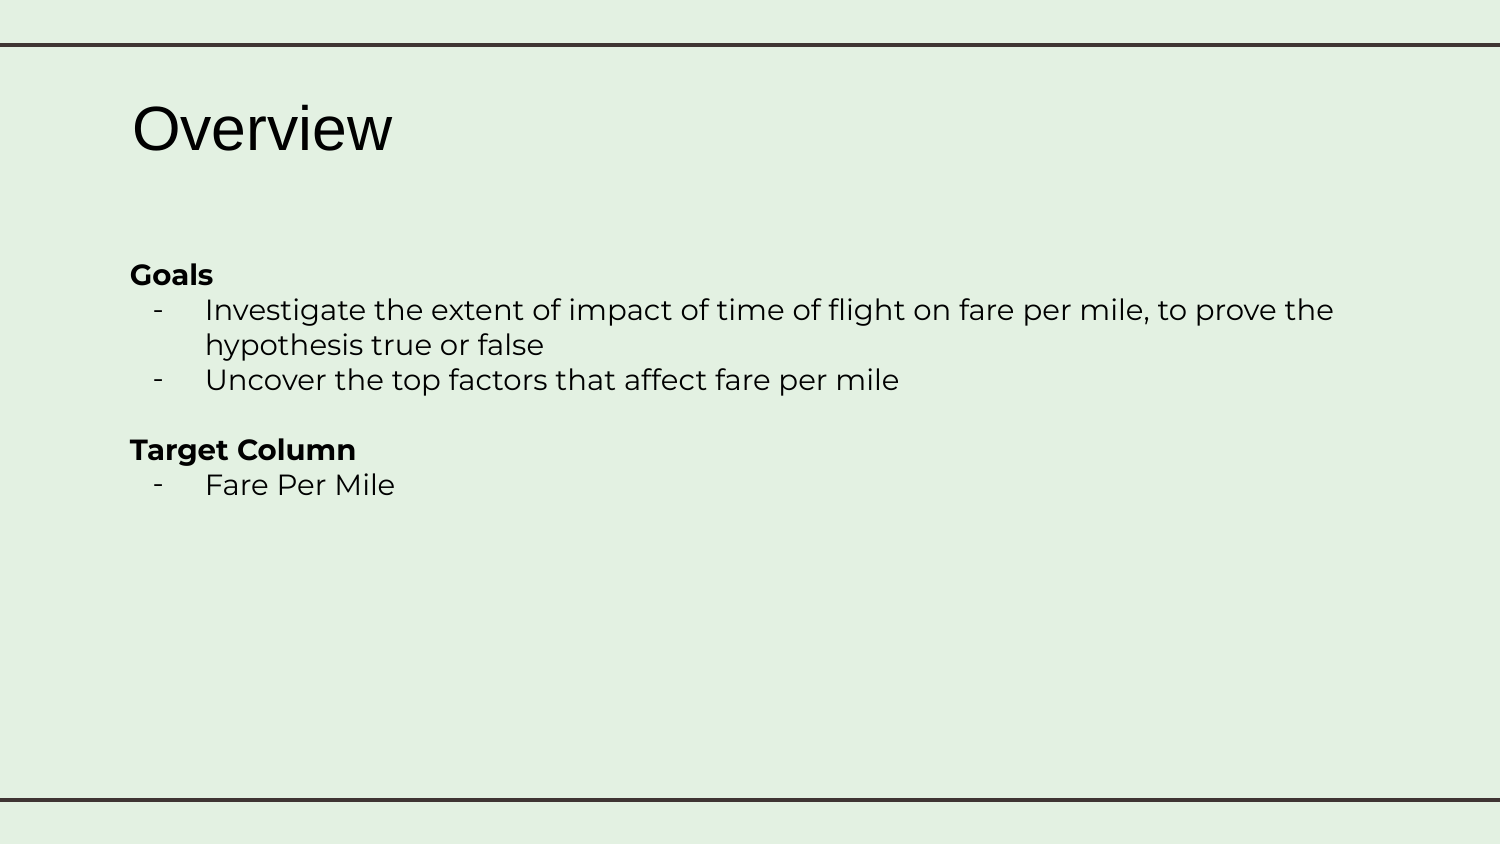

# Overview
Goals
Investigate the extent of impact of time of flight on fare per mile, to prove the hypothesis true or false
Uncover the top factors that affect fare per mile

Target Column
Fare Per Mile